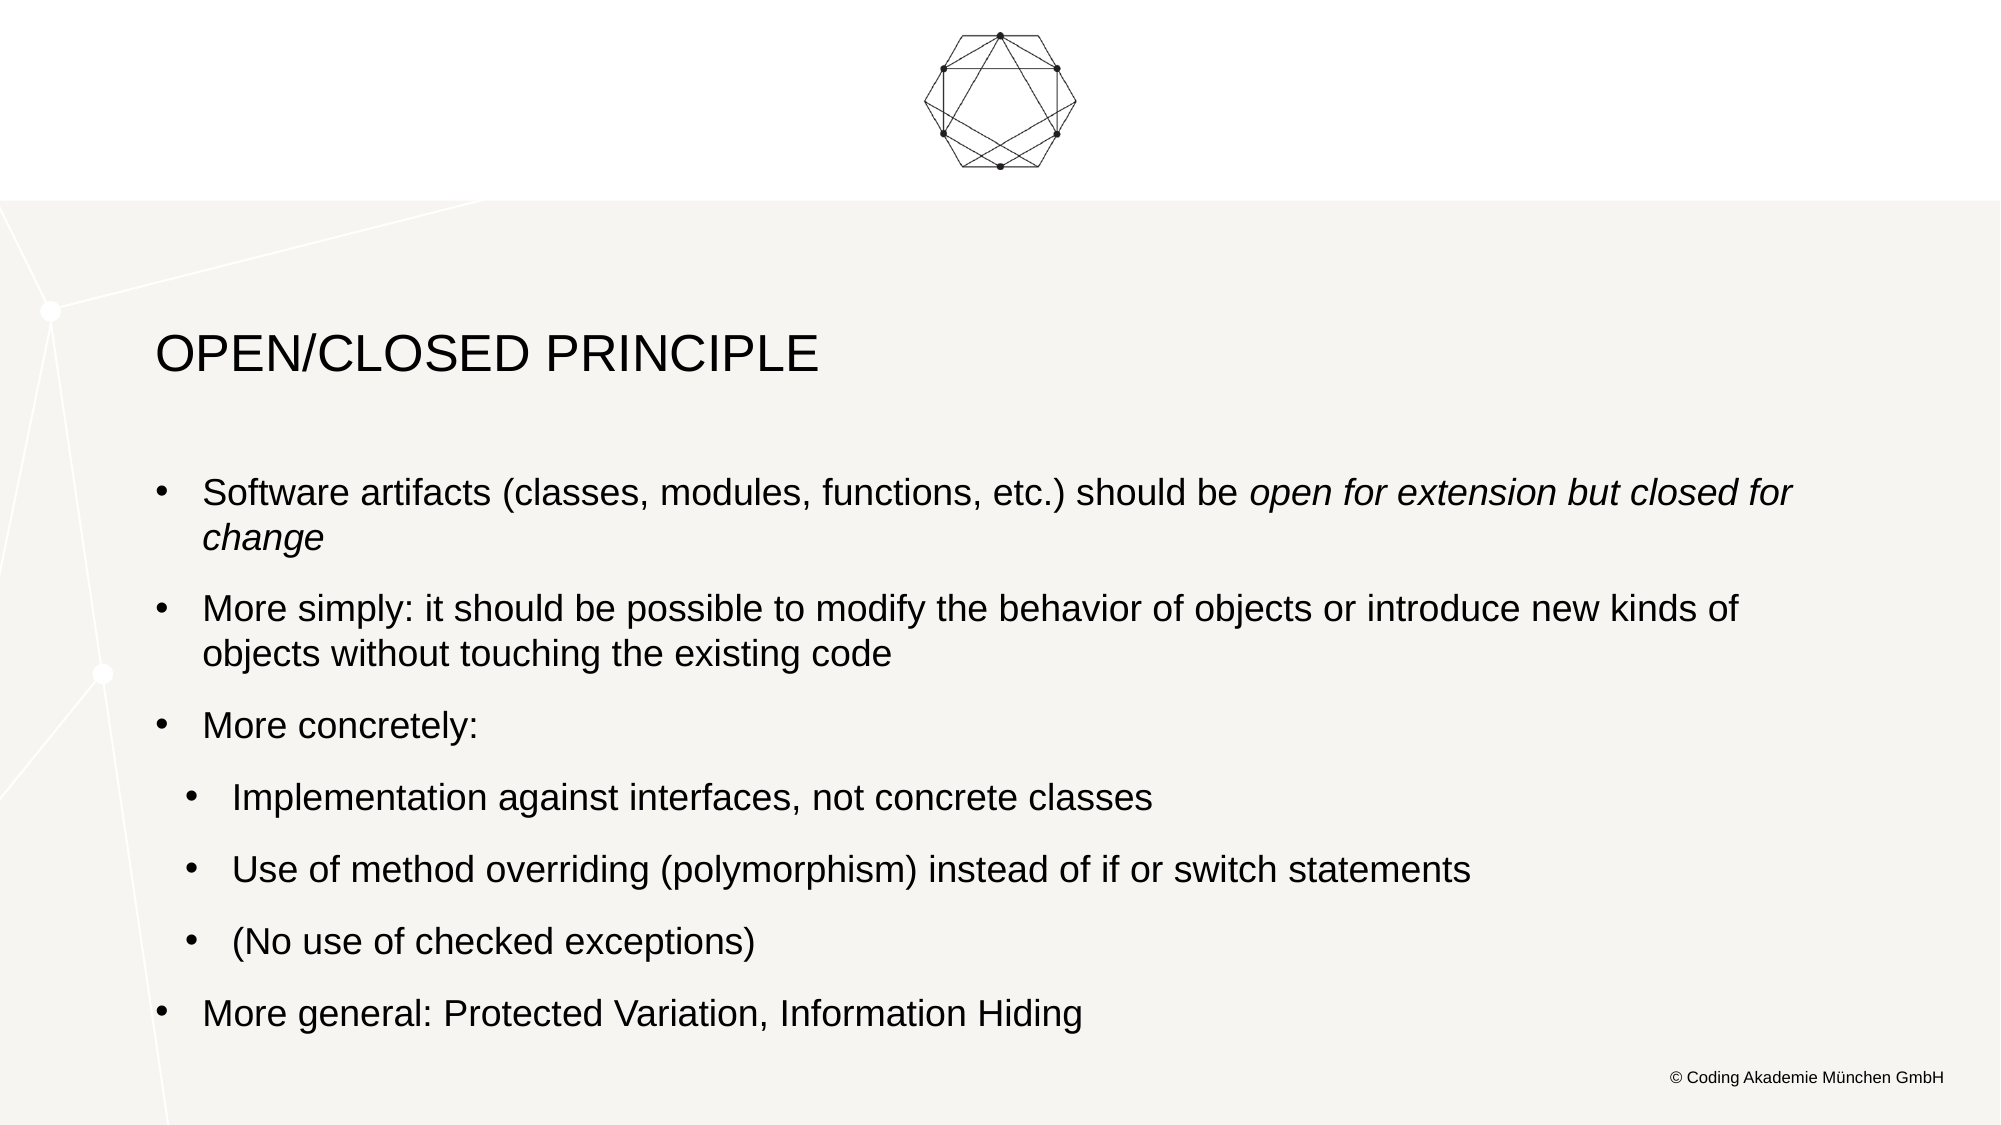

# Open/Closed Principle
Software artifacts (classes, modules, functions, etc.) should be open for extension but closed for change
More simply: it should be possible to modify the behavior of objects or introduce new kinds of objects without touching the existing code
More concretely:
Implementation against interfaces, not concrete classes
Use of method overriding (polymorphism) instead of if or switch statements
(No use of checked exceptions)
More general: Protected Variation, Information Hiding
© Coding Akademie München GmbH